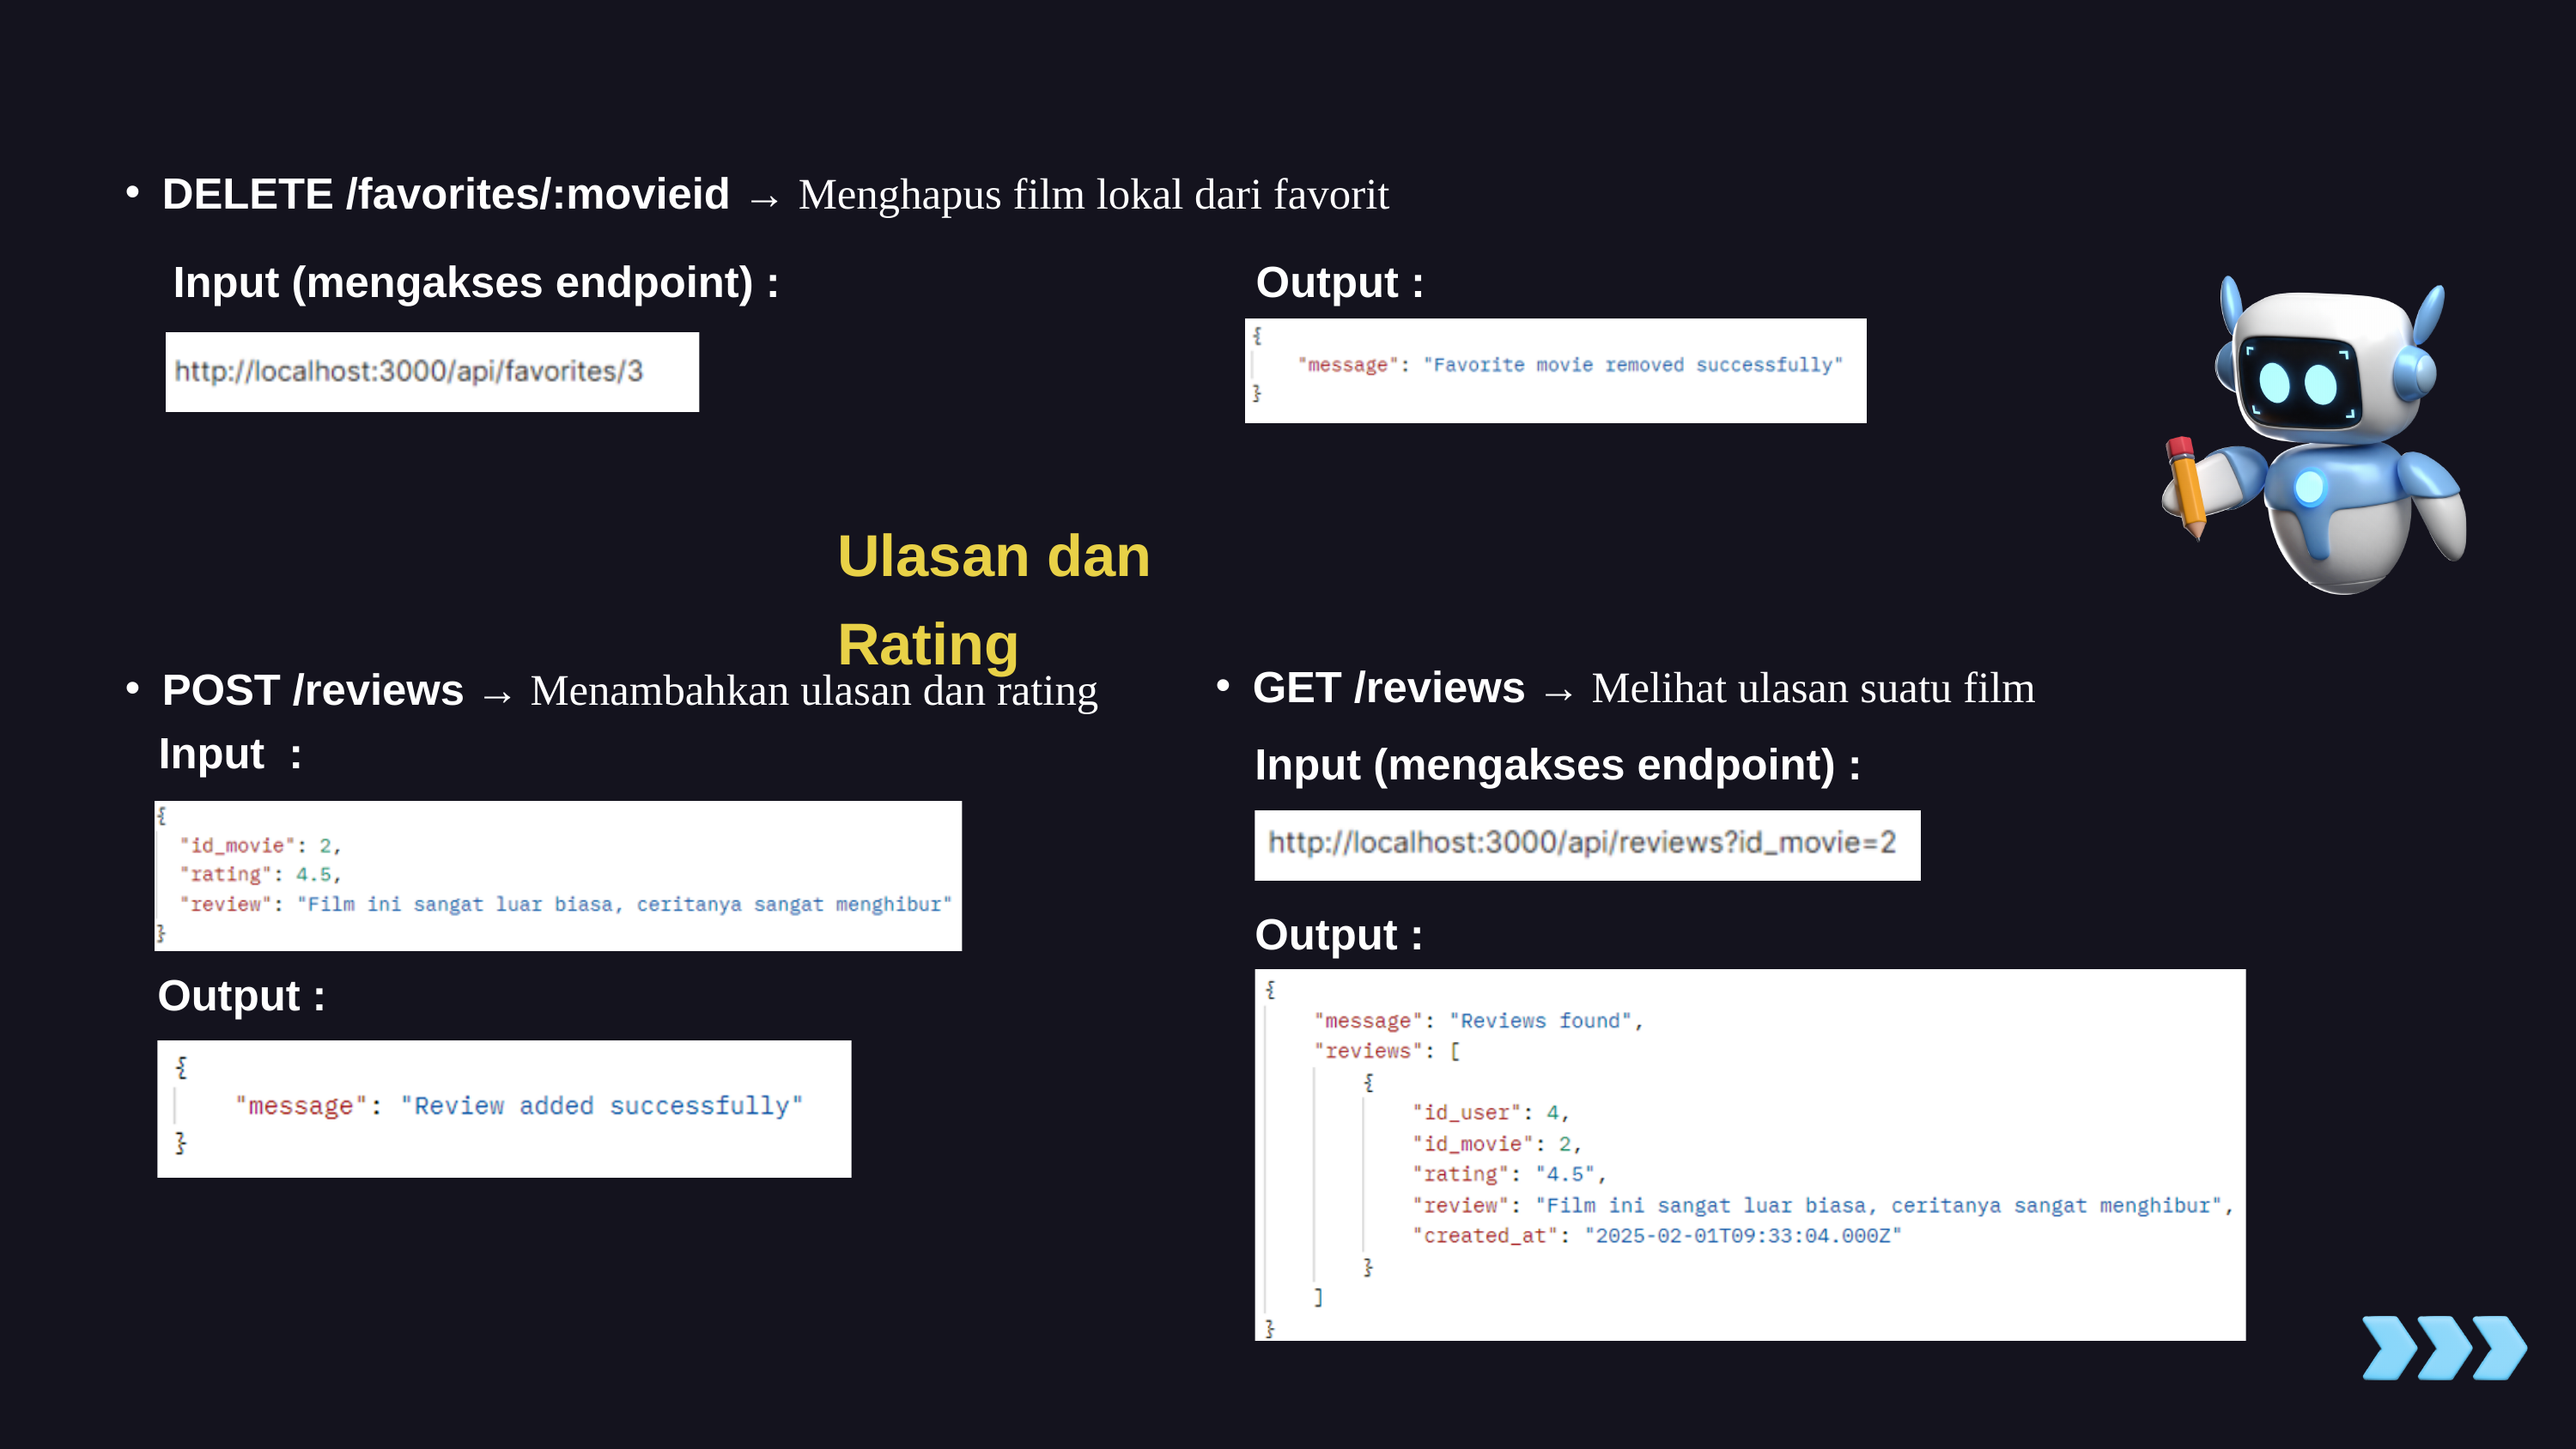

DELETE /favorites/:movieid → Menghapus film lokal dari favorit
Input (mengakses endpoint) :
Output :

Ulasan dan Rating
GET /reviews → Melihat ulasan suatu film
POST /reviews → Menambahkan ulasan dan rating
Input  :
Input (mengakses endpoint) :

Output :
Output :